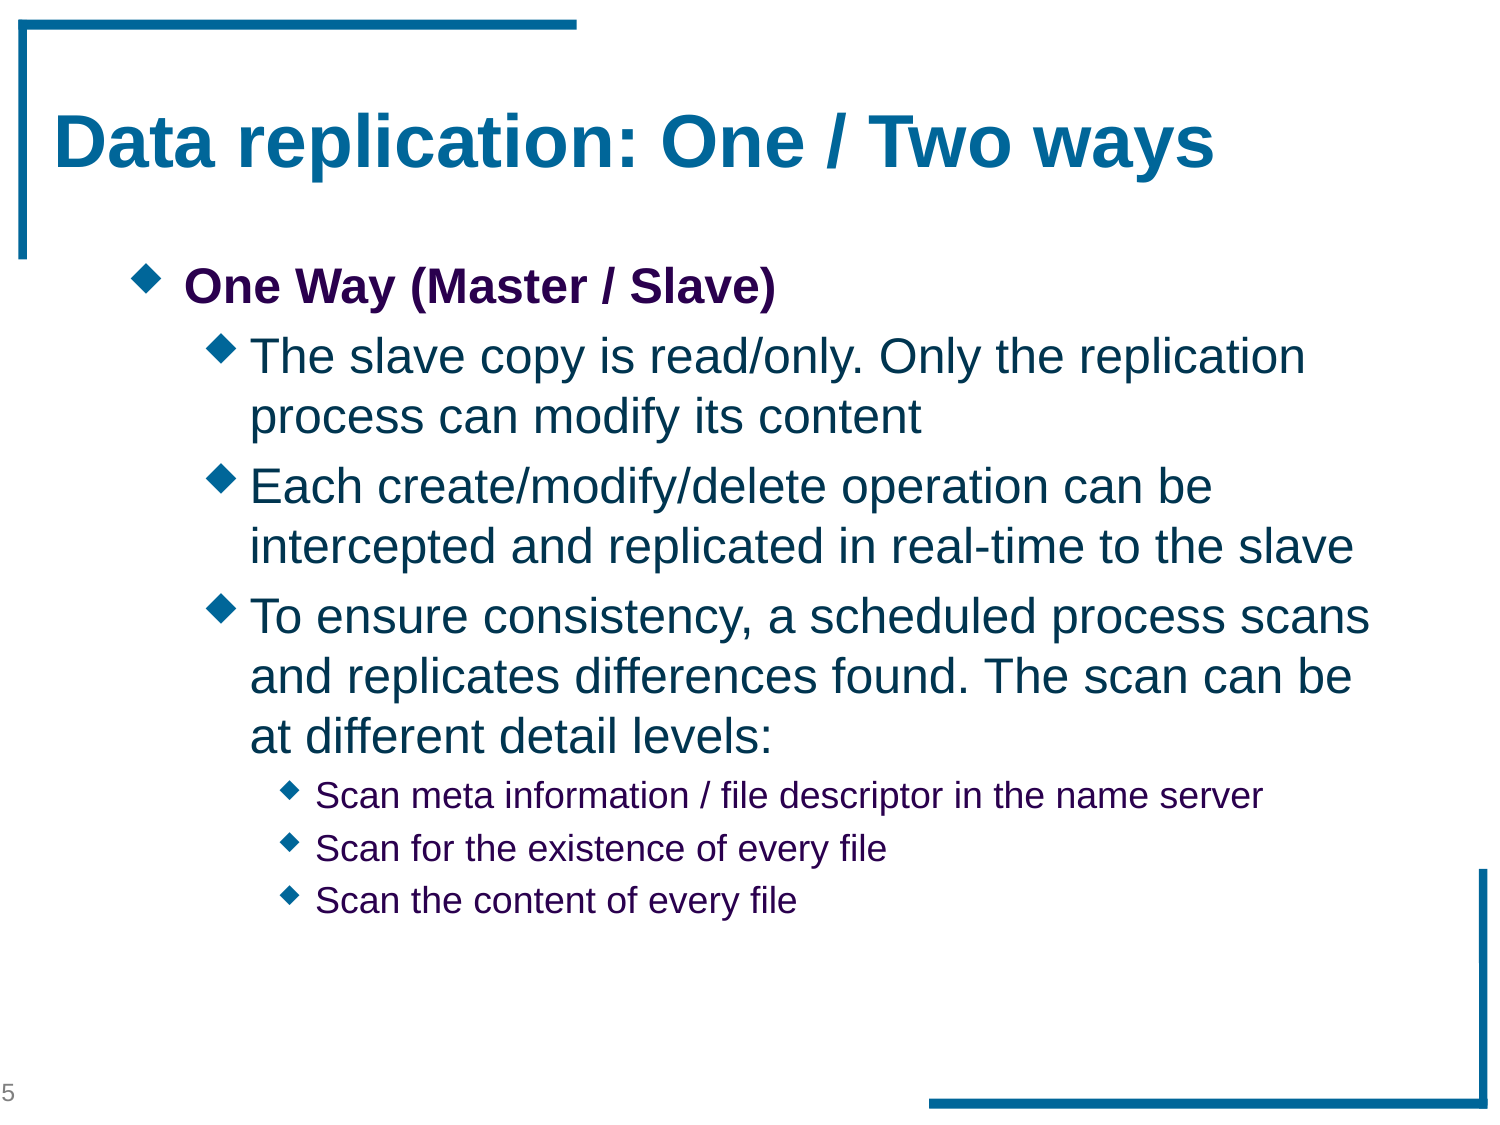

# Data replication: One / Two ways
One Way (Master / Slave)
The slave copy is read/only. Only the replication process can modify its content
Each create/modify/delete operation can be intercepted and replicated in real-time to the slave
To ensure consistency, a scheduled process scans and replicates differences found. The scan can be at different detail levels:
Scan meta information / file descriptor in the name server
Scan for the existence of every file
Scan the content of every file